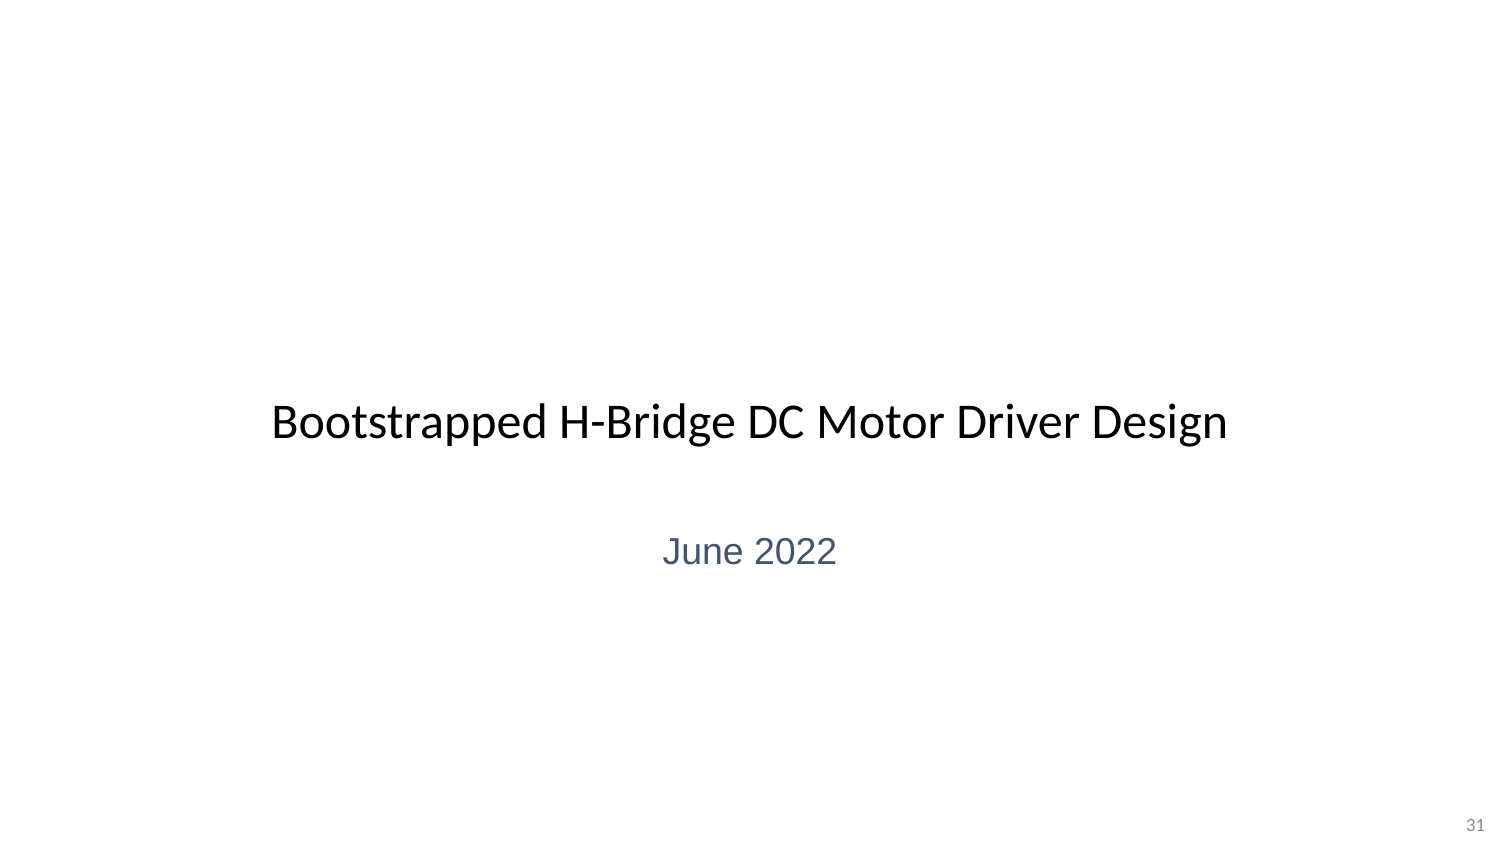

# Bootstrapped H-Bridge DC Motor Driver Design
June 2022

31